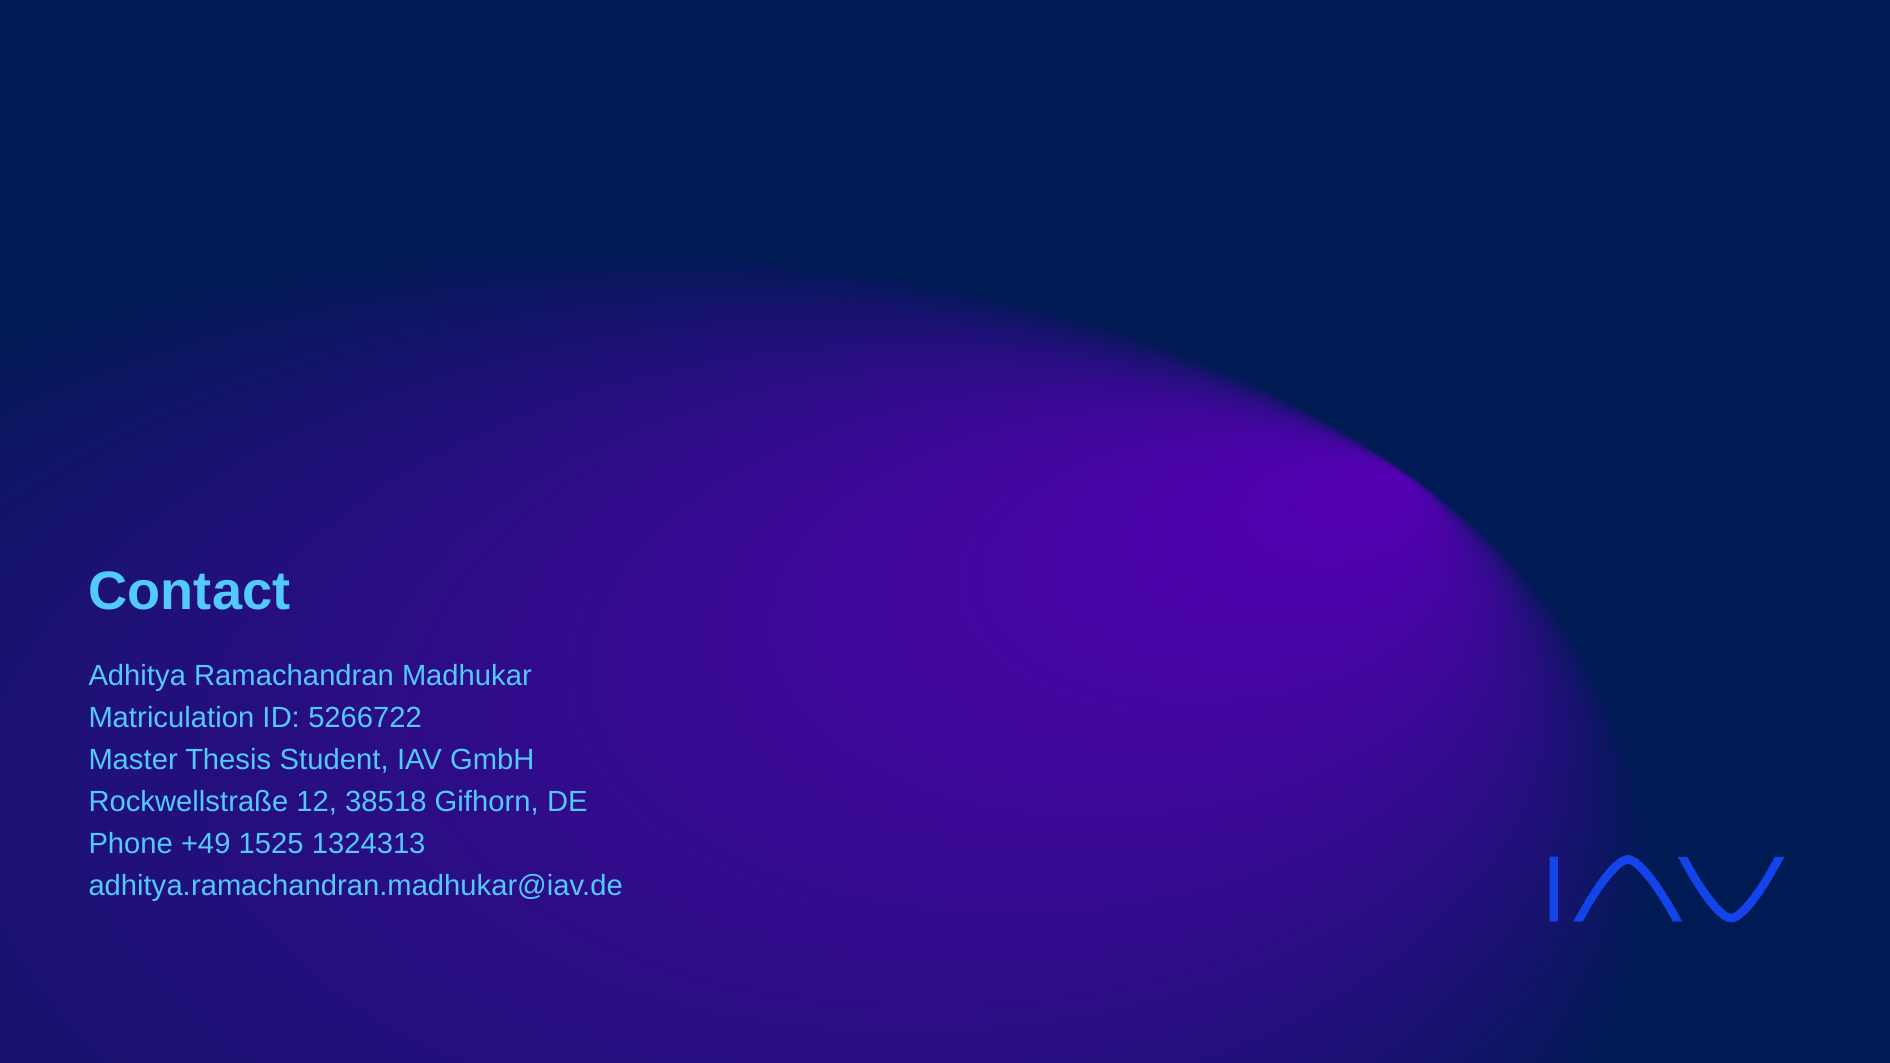

# Contact
Adhitya Ramachandran Madhukar
Matriculation ID: 5266722
Master Thesis Student, IAV GmbH
Rockwellstraße 12, 38518 Gifhorn, DE
Phone +49 1525 1324313
adhitya.ramachandran.madhukar@iav.de
IAV  MM/YYYY  Department Code  Initials  Status: draft, confidential
21